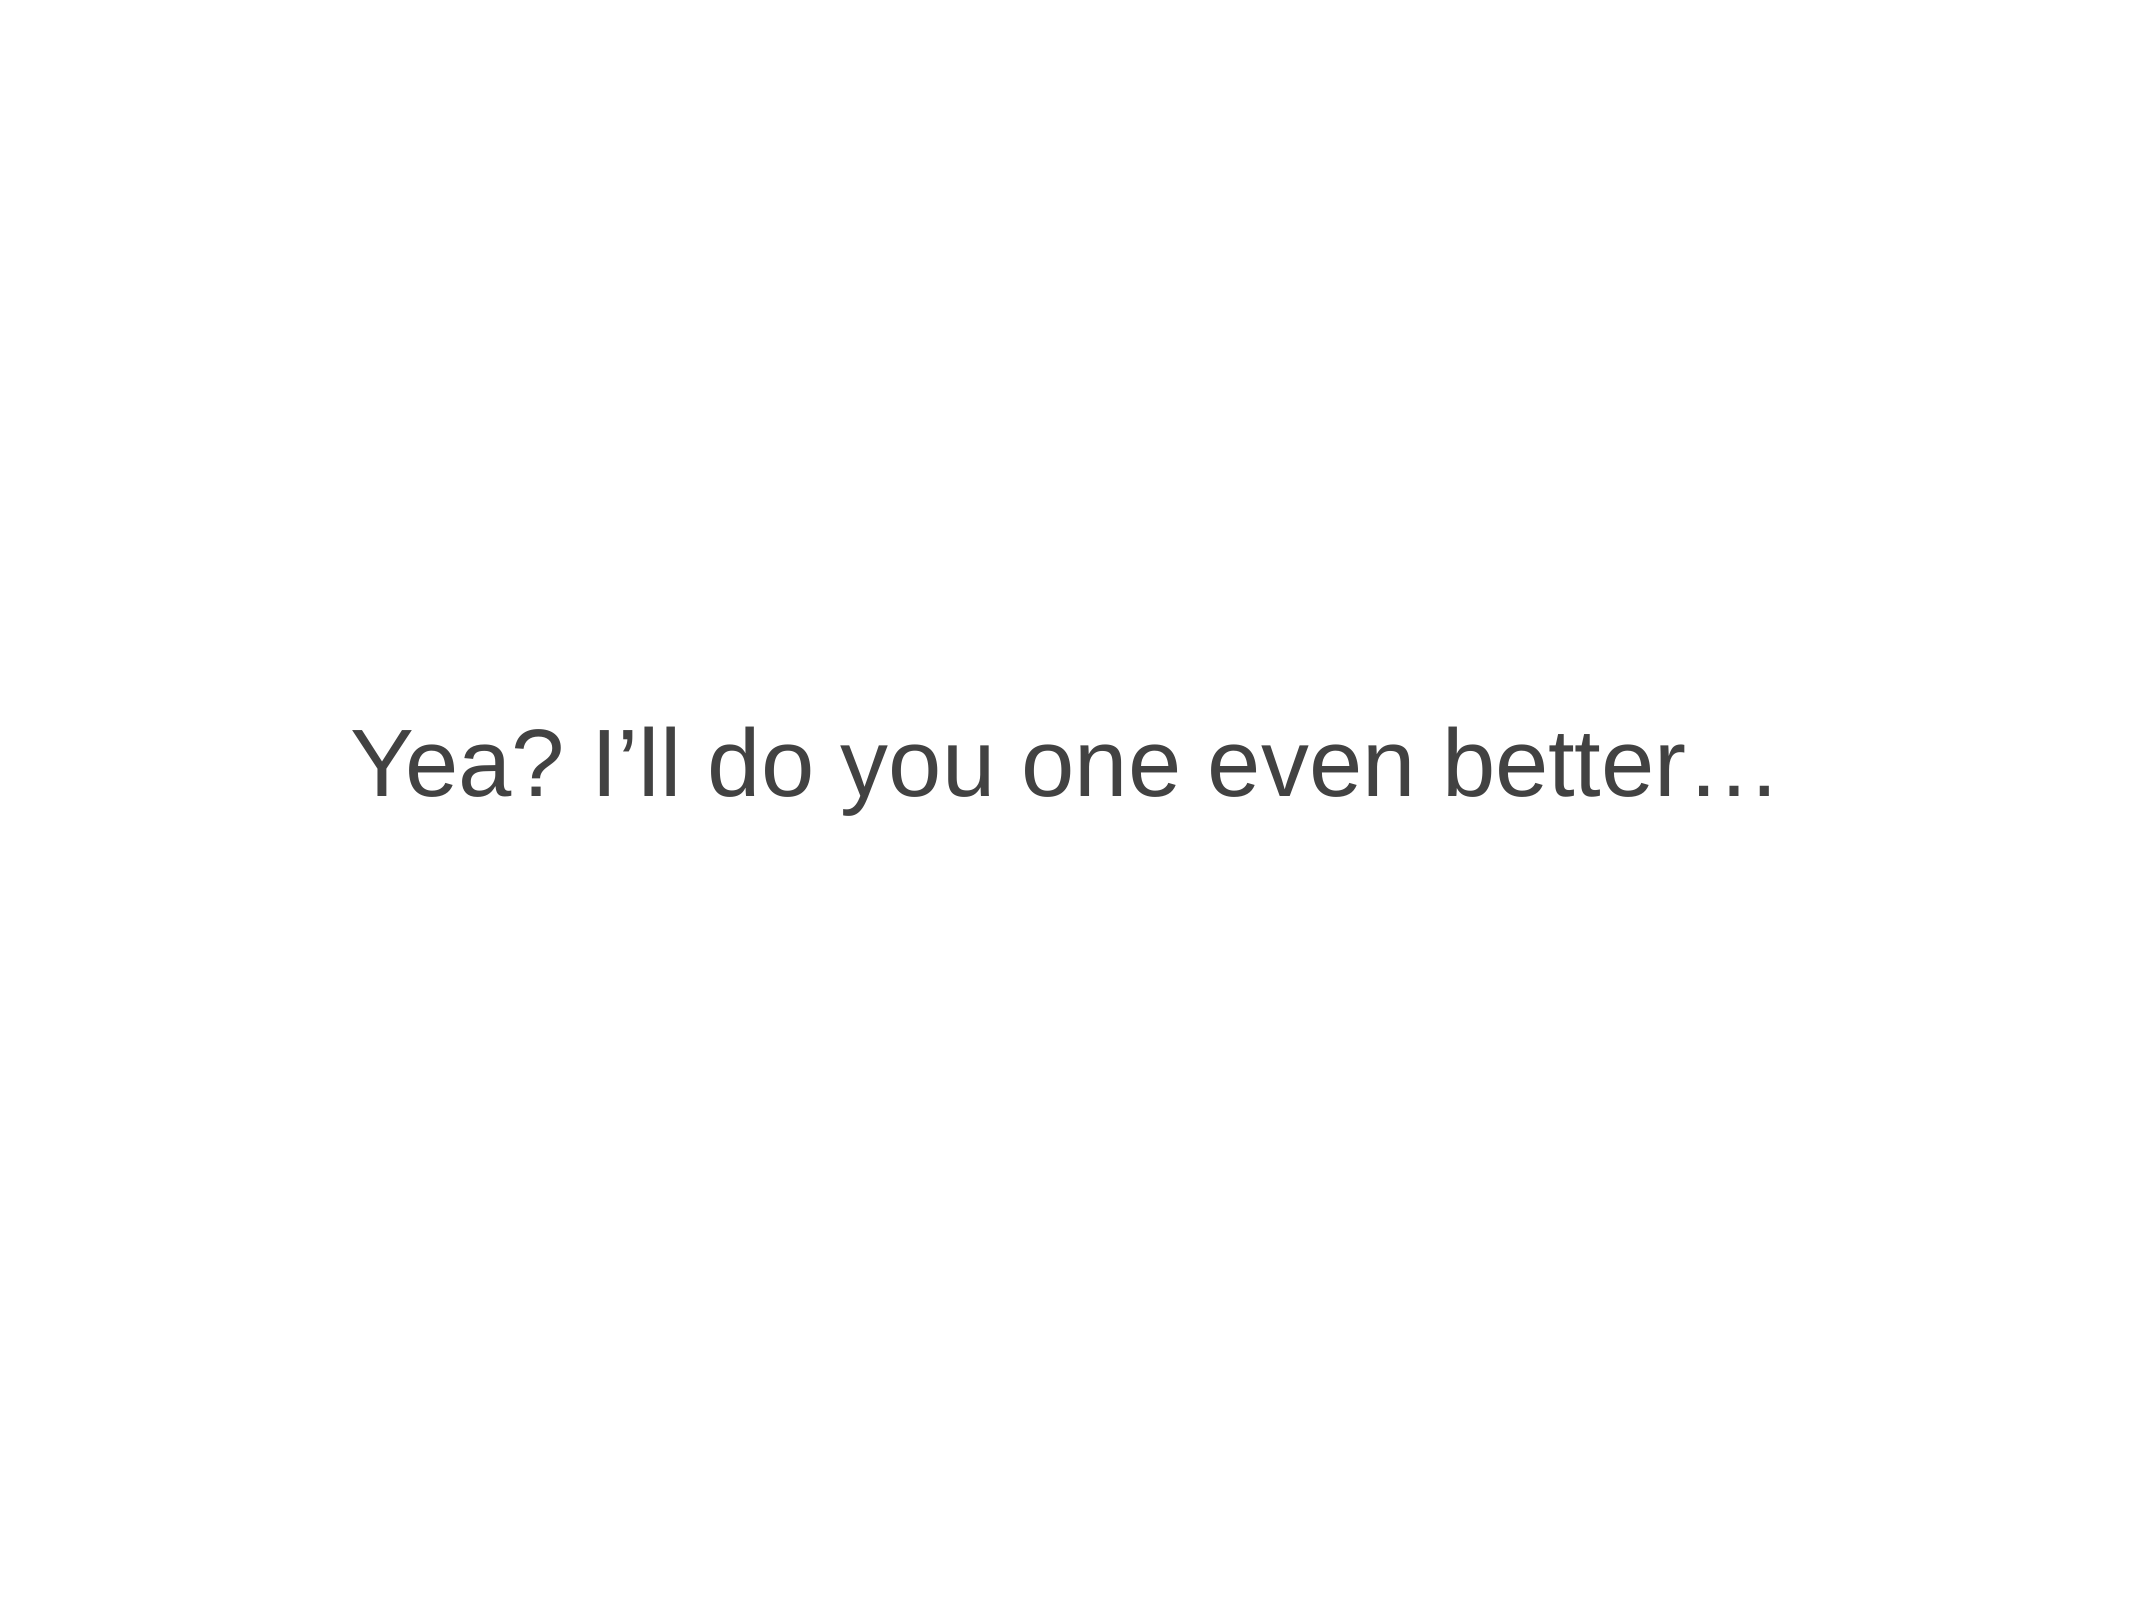

# Yea? I’ll do you one even better…